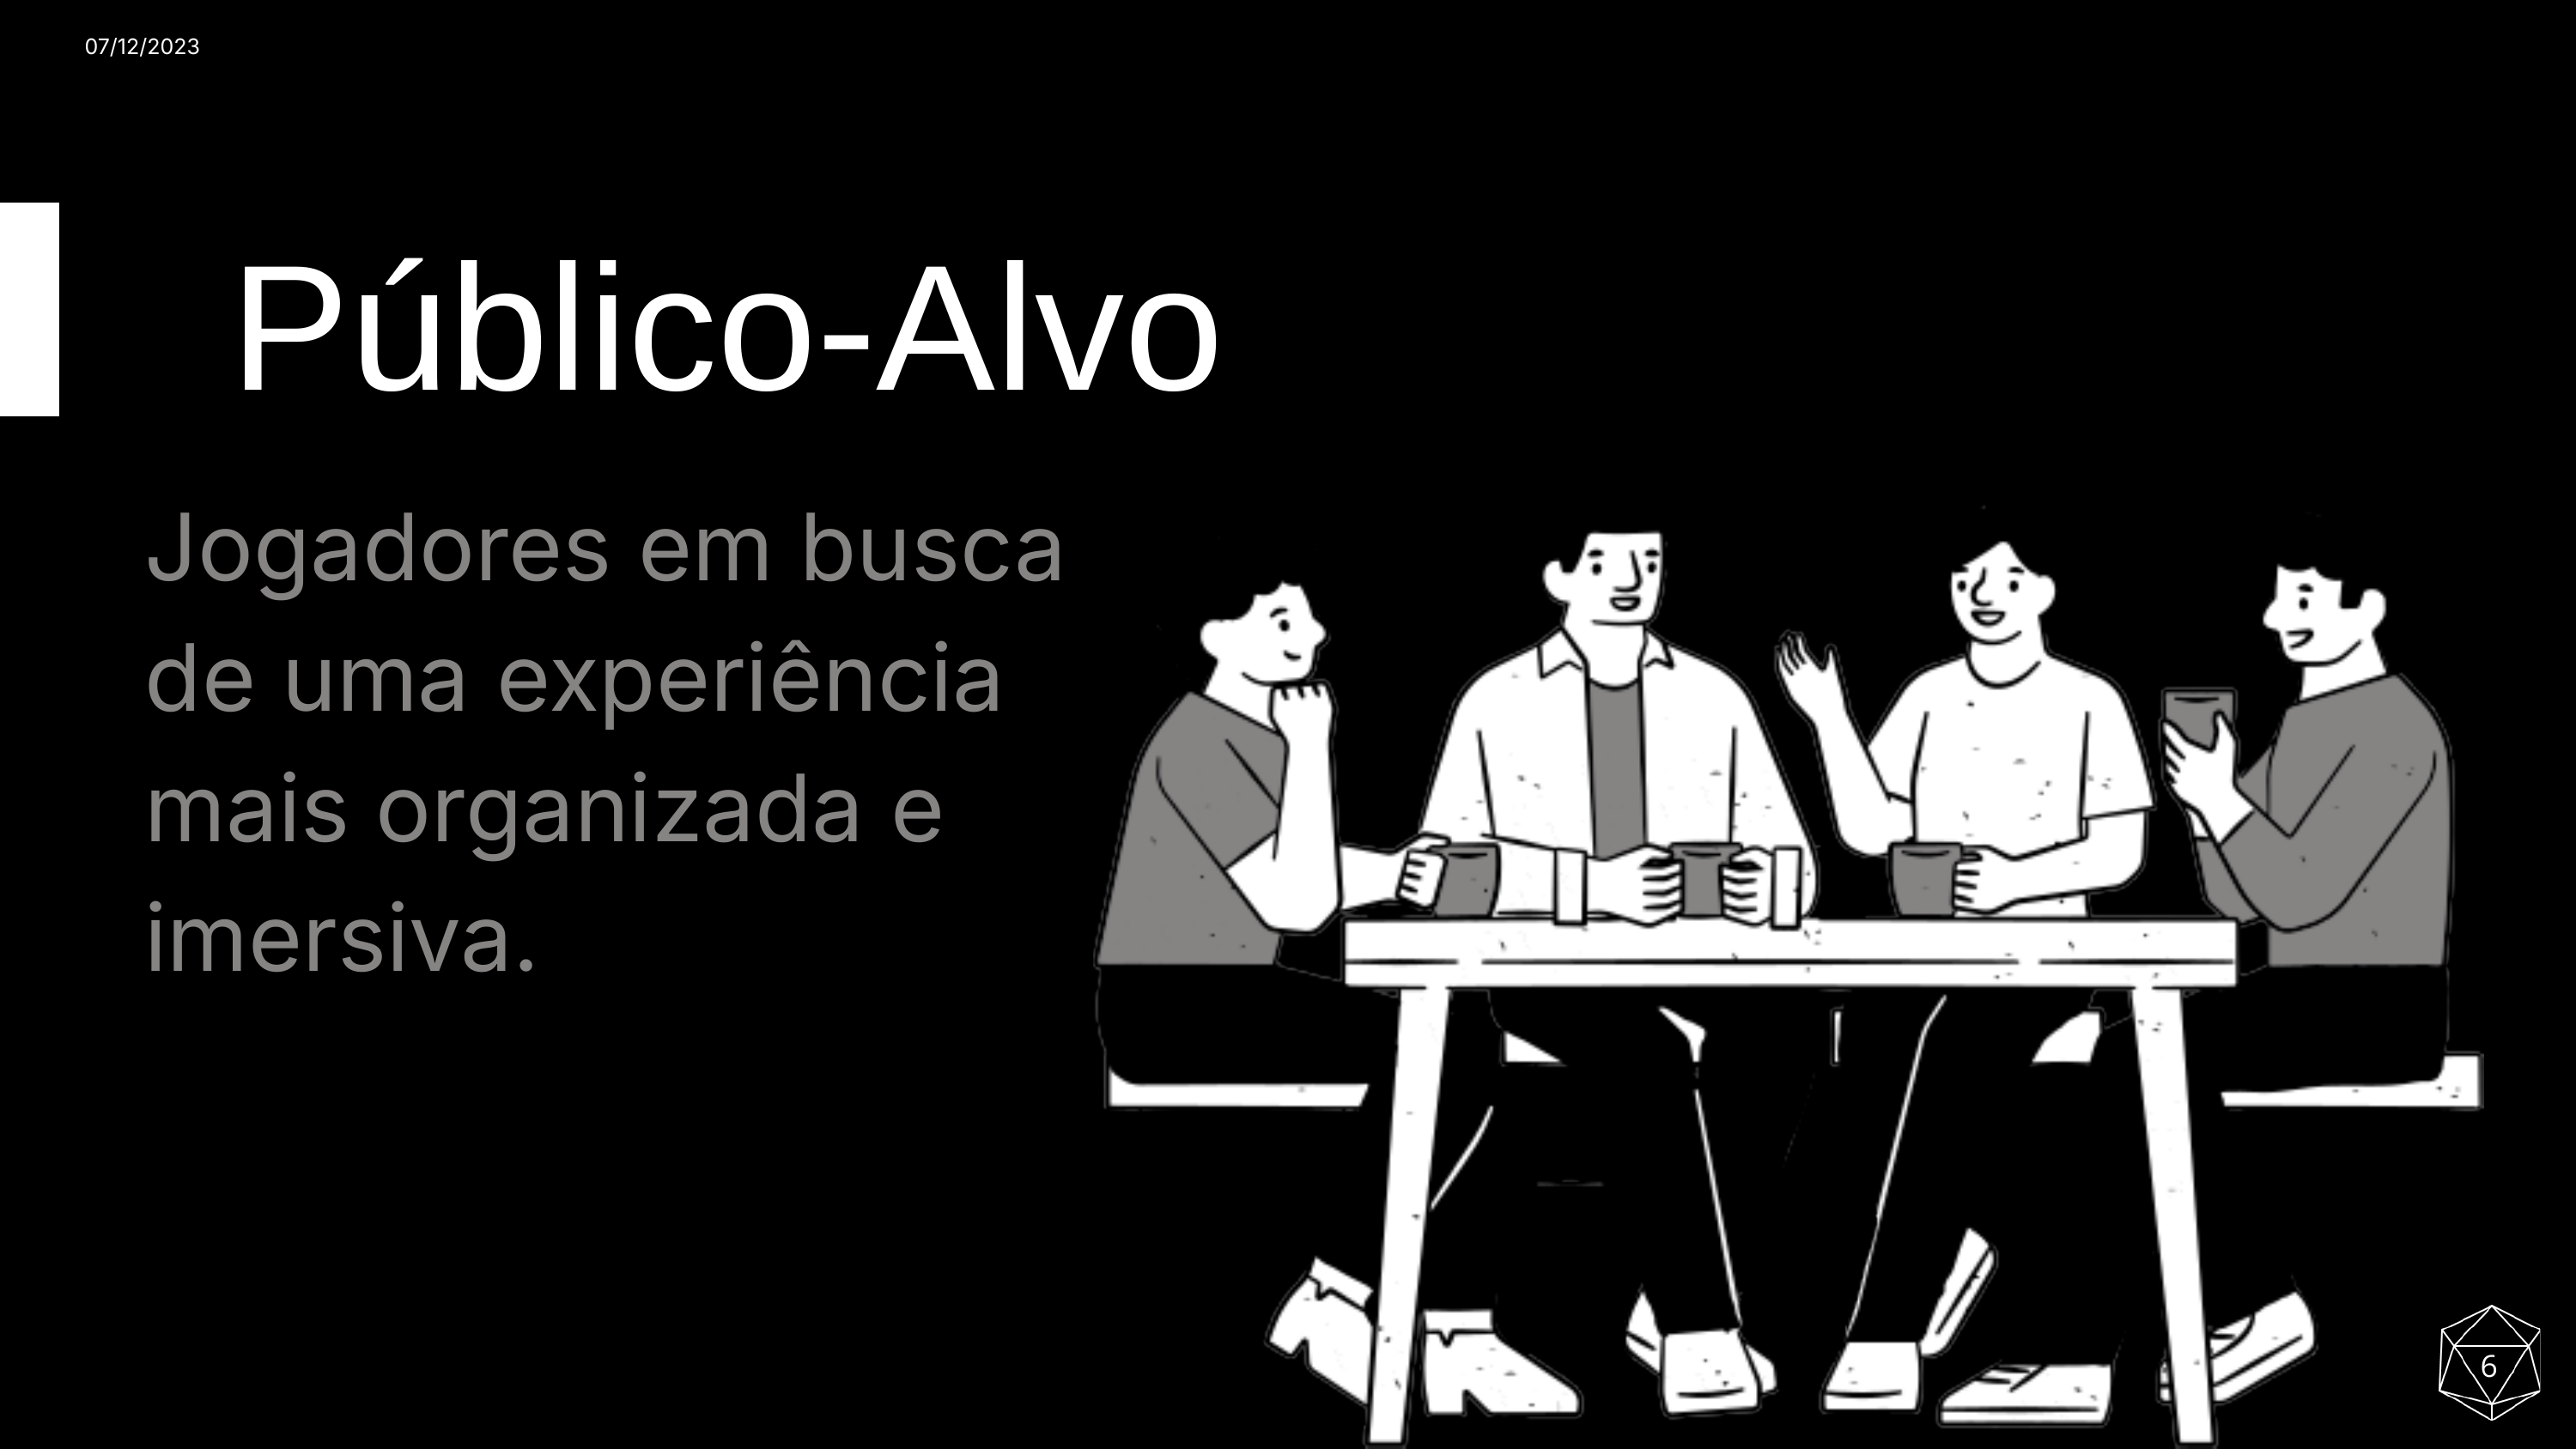

07/12/2023
Público-Alvo

Jogadores em busca de uma experiência mais organizada e imersiva.

6